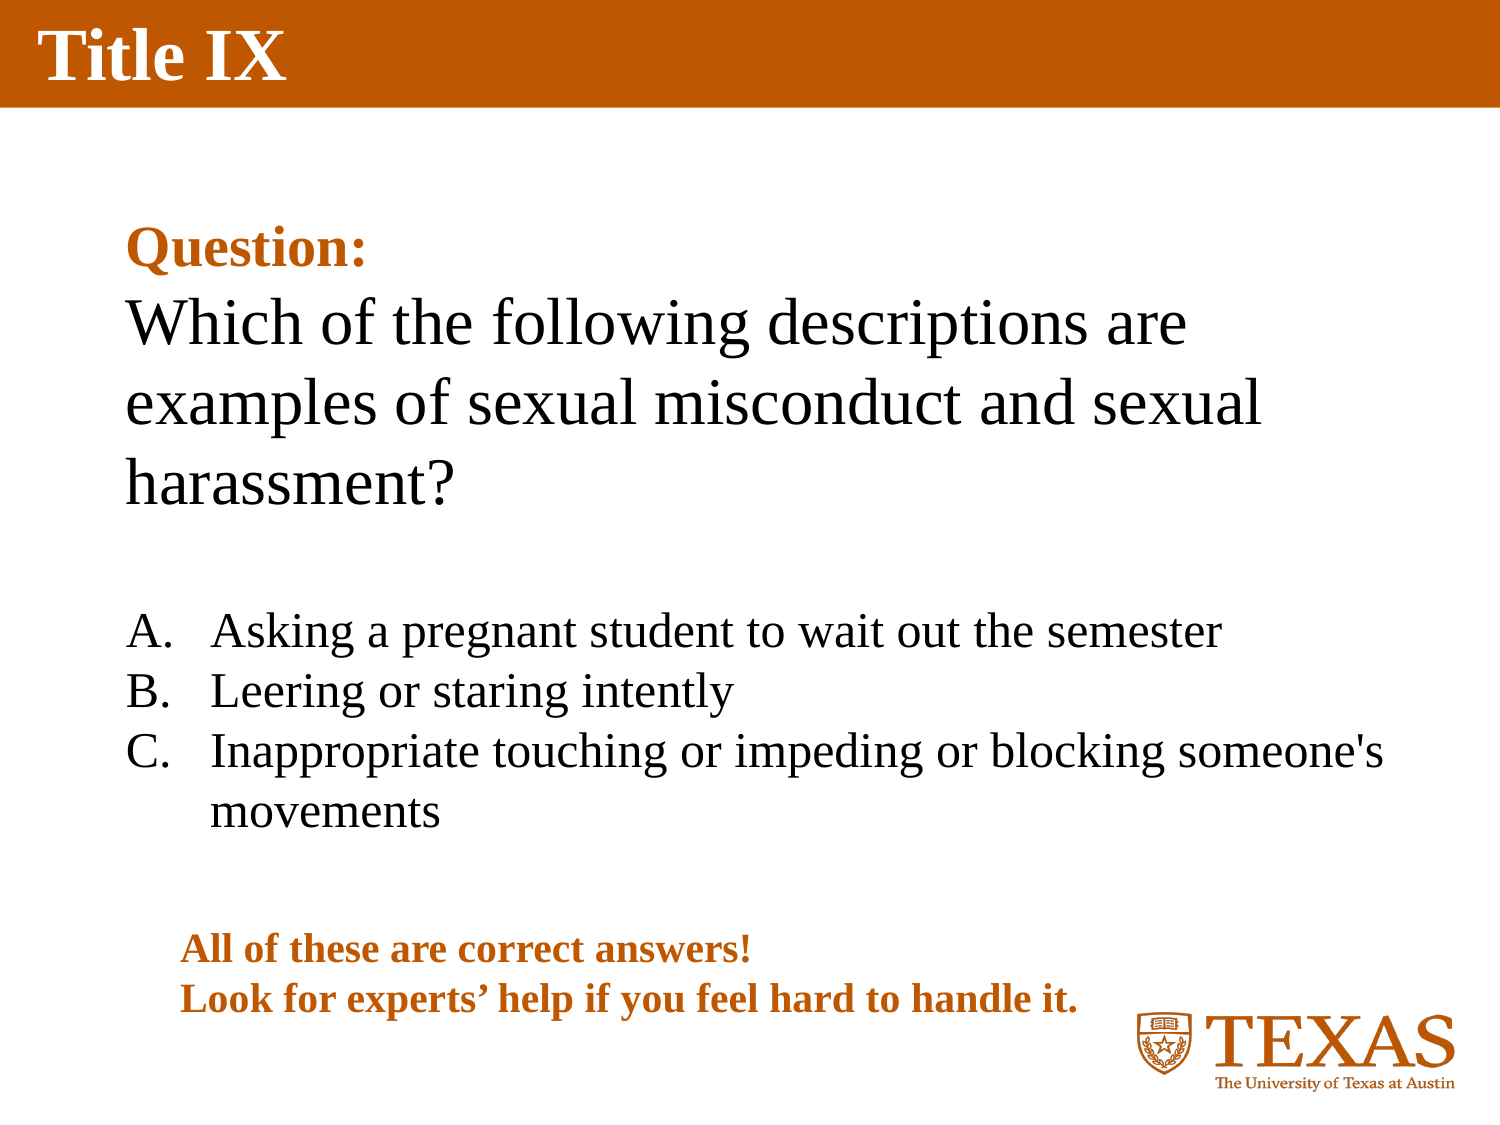

Question:
Which of the following descriptions are examples of sexual misconduct and sexual harassment?

Asking a pregnant student to wait out the semester
Leering or staring intently
Inappropriate touching or impeding or blocking someone's movements
All of these are correct answers!
Look for experts’ help if you feel hard to handle it.